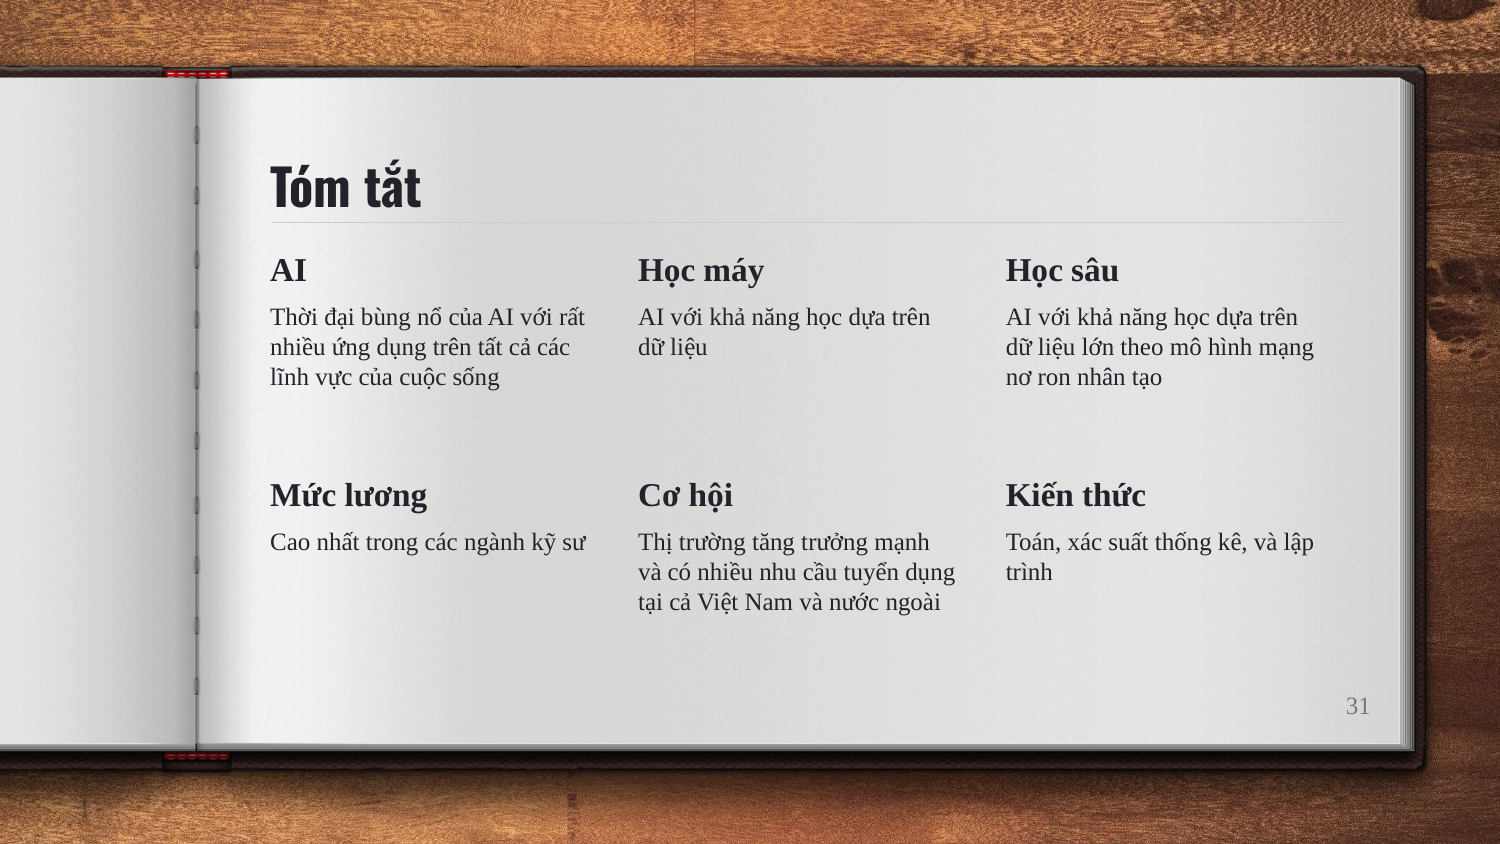

# Tóm tắt
AI
Thời đại bùng nổ của AI với rất nhiều ứng dụng trên tất cả các lĩnh vực của cuộc sống
Học máy
AI với khả năng học dựa trên dữ liệu
Học sâu
AI với khả năng học dựa trên dữ liệu lớn theo mô hình mạng nơ ron nhân tạo

Mức lương
Cao nhất trong các ngành kỹ sư
Cơ hội
Thị trường tăng trưởng mạnh và có nhiều nhu cầu tuyển dụng tại cả Việt Nam và nước ngoài
Kiến thức
Toán, xác suất thống kê, và lập trình

31